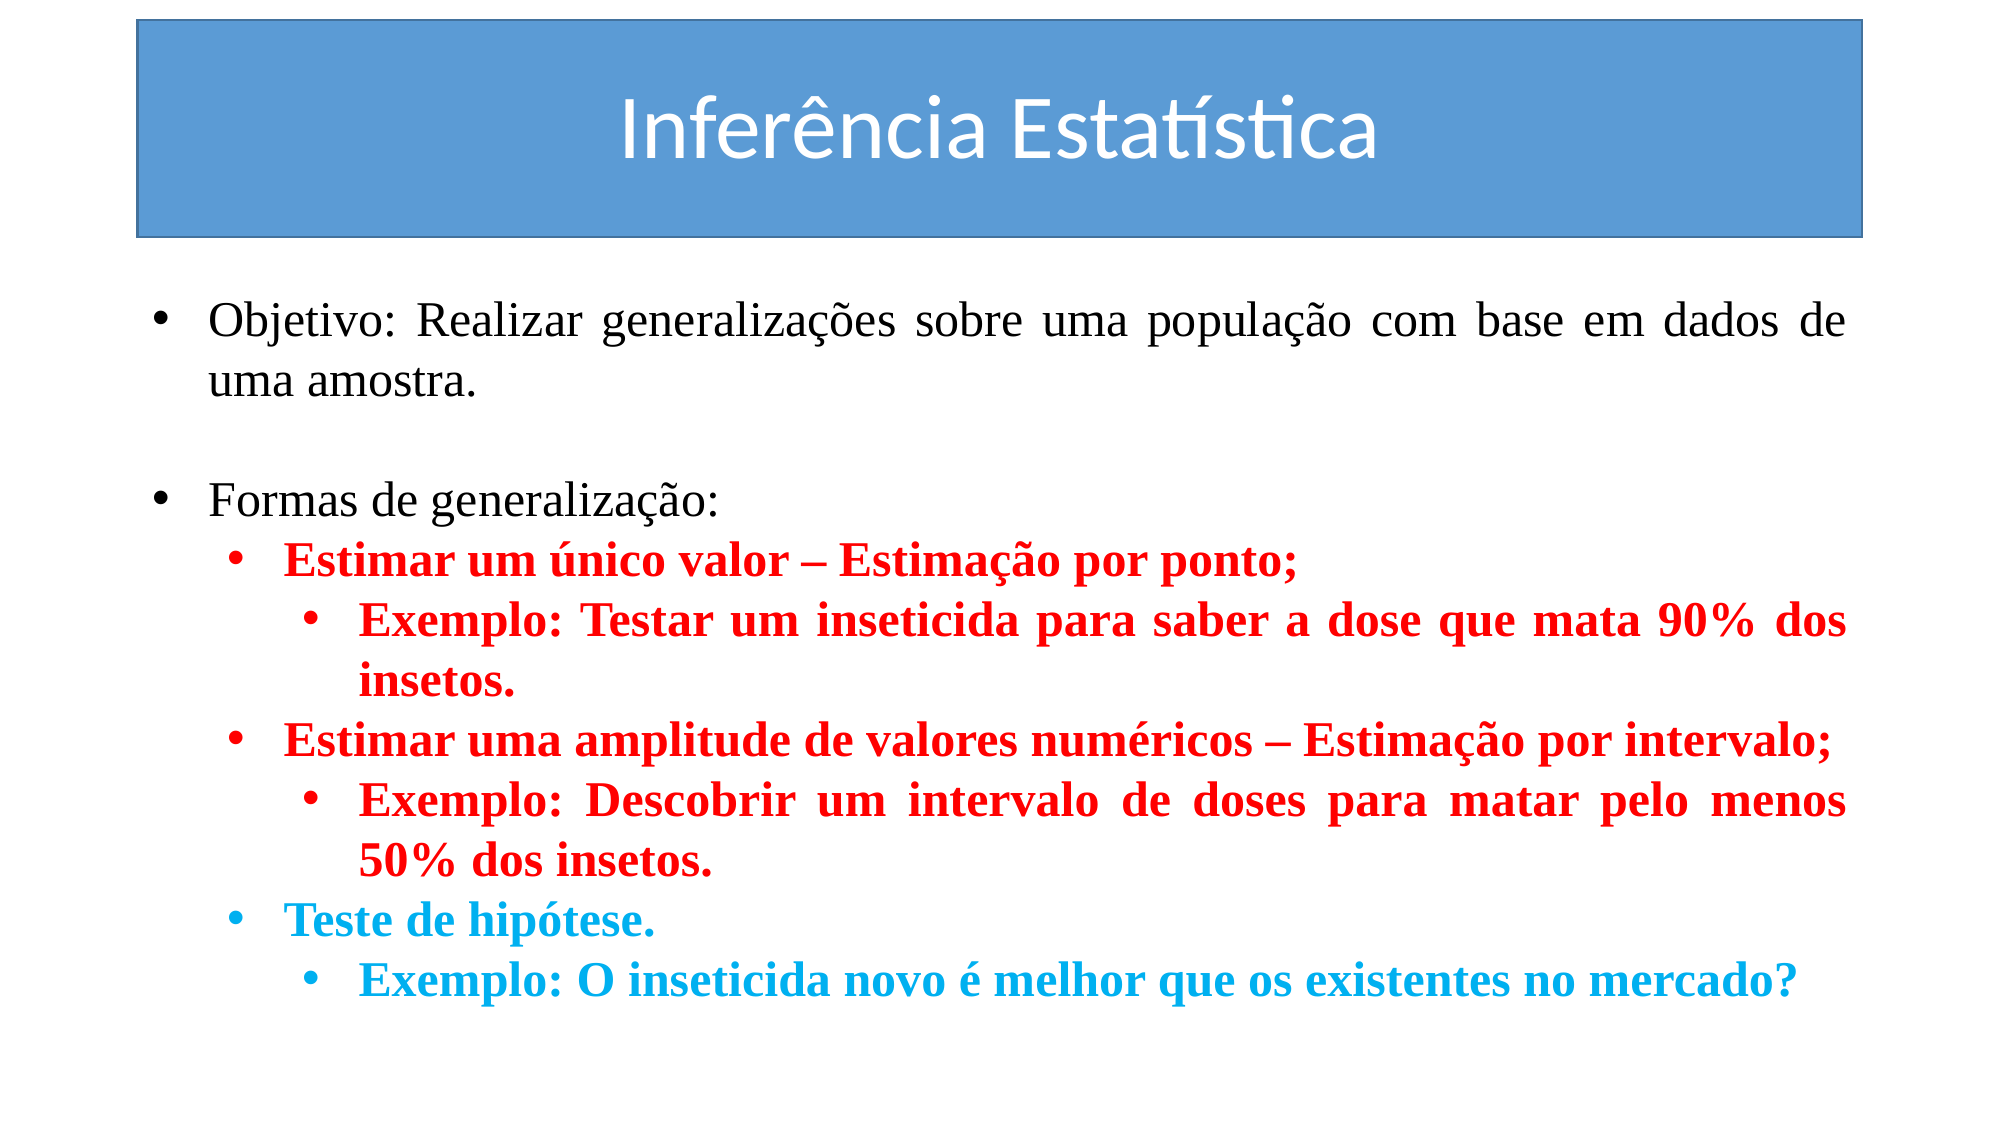

# Inferência Estatística
Objetivo: Realizar generalizações sobre uma população com base em dados de uma amostra.

Formas de generalização:
Estimar um único valor – Estimação por ponto;
Exemplo: Testar um inseticida para saber a dose que mata 90% dos insetos.
Estimar uma amplitude de valores numéricos – Estimação por intervalo;
Exemplo: Descobrir um intervalo de doses para matar pelo menos 50% dos insetos.
Teste de hipótese.
Exemplo: O inseticida novo é melhor que os existentes no mercado?